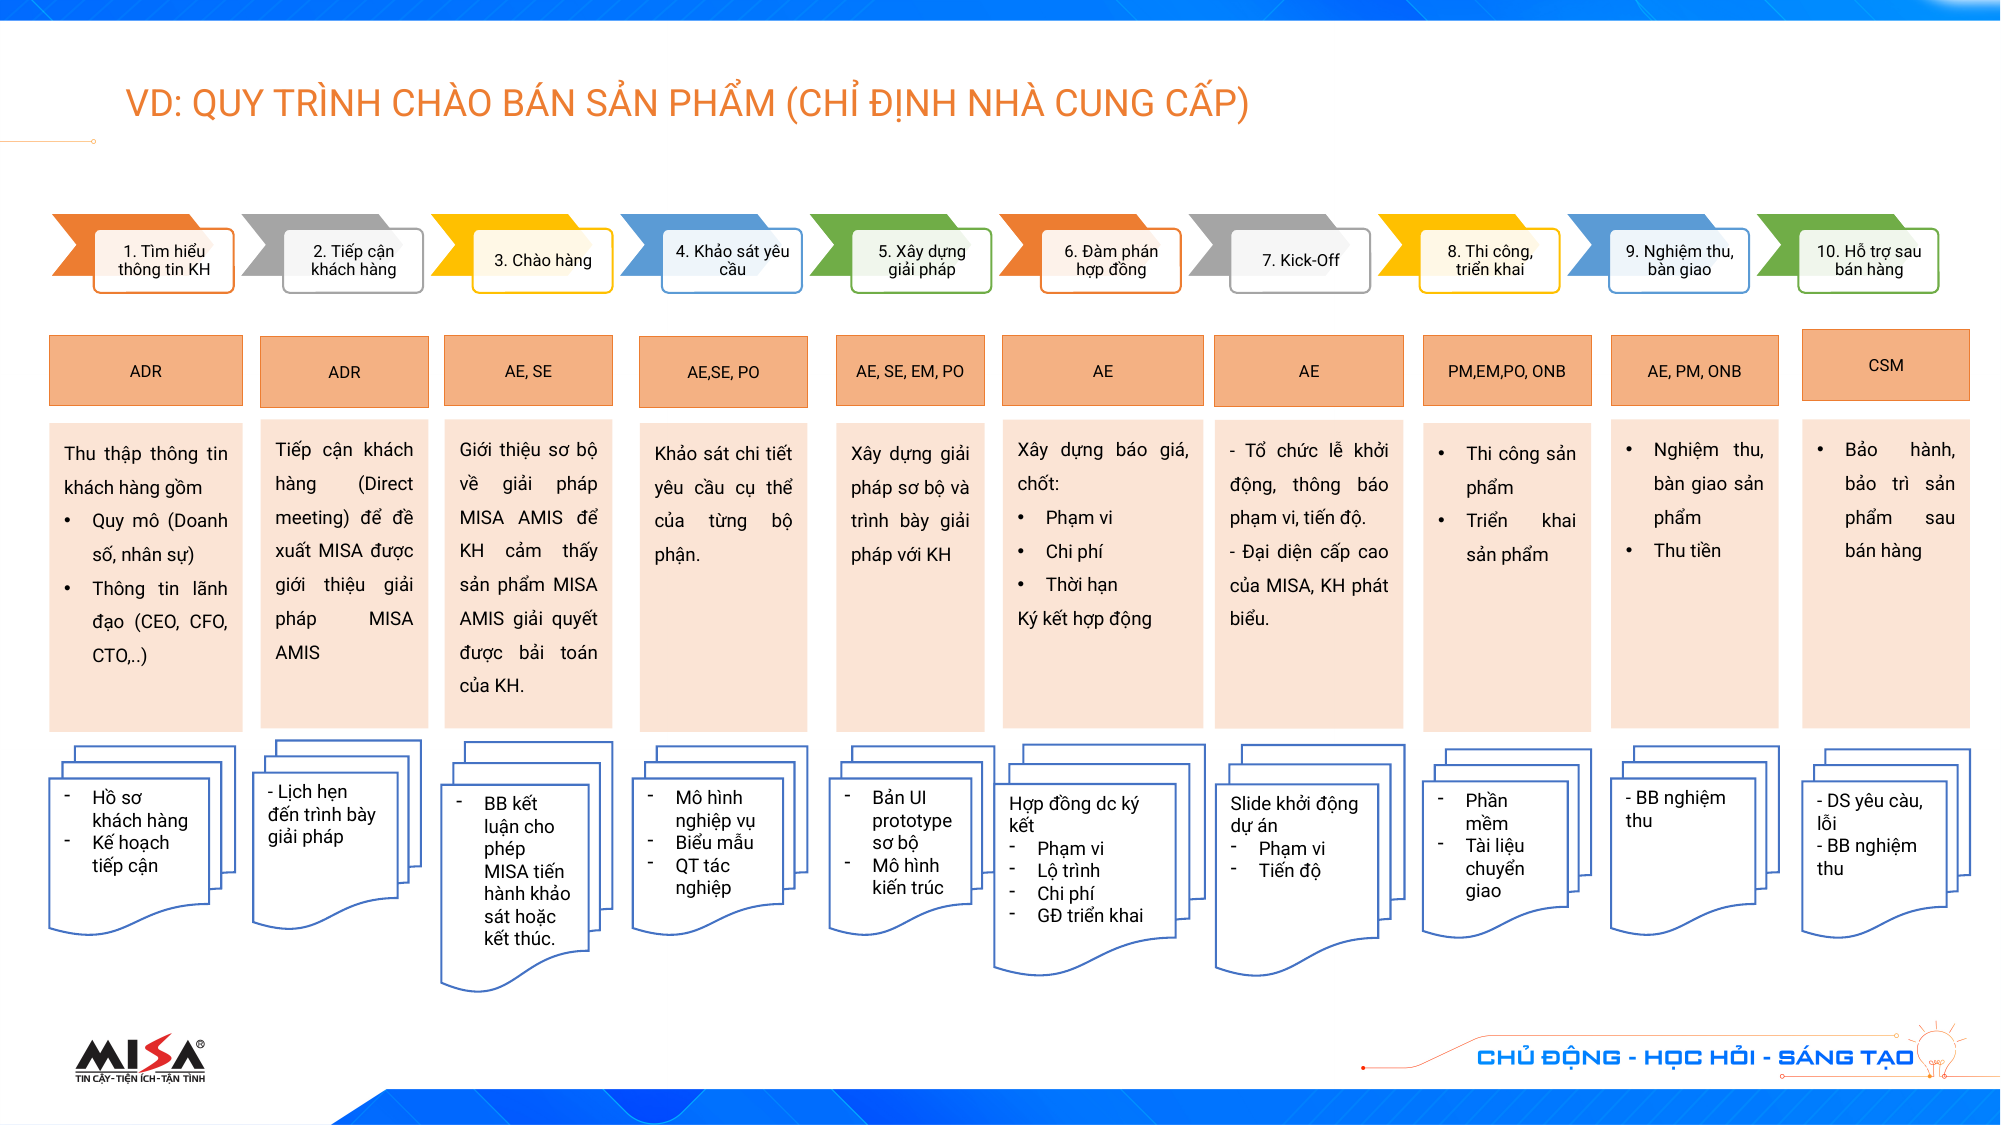

VD: QUY TRÌNH CHÀO BÁN SẢN PHẨM (CHỈ ĐỊNH NHÀ CUNG CẤP)
1. Tìm hiểu thông tin KH
2. Tiếp cận khách hàng
3. Chào hàng
4. Khảo sát yêu cầu
5. Xây dựng giải pháp
6. Đàm phán hợp đồng
7. Kick-Off
8. Thi công, triển khai
9. Nghiệm thu, bàn giao
10. Hỗ trợ sau bán hàng
CSM
ADR
AE, SE
AE, SE, EM, PO
AE
PM,EM,PO, ONB
AE, PM, ONB
AE
ADR
AE,SE, PO
Tiếp cận khách hàng (Direct meeting) để đề xuất MISA được giới thiệu giải pháp MISA AMIS
Giới thiệu sơ bộ về giải pháp MISA AMIS để KH cảm thấy sản phẩm MISA AMIS giải quyết được bải toán của KH.
Nghiệm thu, bàn giao sản phẩm
Thu tiền

Bảo hành, bảo trì sản phẩm sau bán hàng
Xây dựng báo giá, chốt:
Phạm vi
Chi phí
Thời hạn
Ký kết hợp động
- Tổ chức lễ khởi động, thông báo phạm vi, tiến độ.
- Đại diện cấp cao của MISA, KH phát biểu.
Thu thập thông tin khách hàng gồm
Quy mô (Doanh số, nhân sự)
Thông tin lãnh đạo (CEO, CFO, CTO,..)
Khảo sát chi tiết yêu cầu cụ thể của từng bộ phận.
Xây dựng giải pháp sơ bộ và trình bày giải pháp với KH
Thi công sản phẩm
Triển khai sản phẩm
- Lịch hẹn đến trình bày giải pháp
BB kết luận cho phép MISA tiến hành khảo sát hoặc kết thúc.
Hợp đồng dc ký kết
Phạm vi
Lộ trình
Chi phí
GĐ triển khai

Slide khởi động dự án
Phạm vi
Tiến độ
Hồ sơ khách hàng
Kế hoạch tiếp cận
Mô hình nghiệp vụ
Biểu mẫu
QT tác nghiệp
Bản UI prototype sơ bộ
Mô hình kiến trúc
- BB nghiệm thu
Phần mềm
Tài liệu chuyển giao
- DS yêu càu, lỗi
- BB nghiệm thu